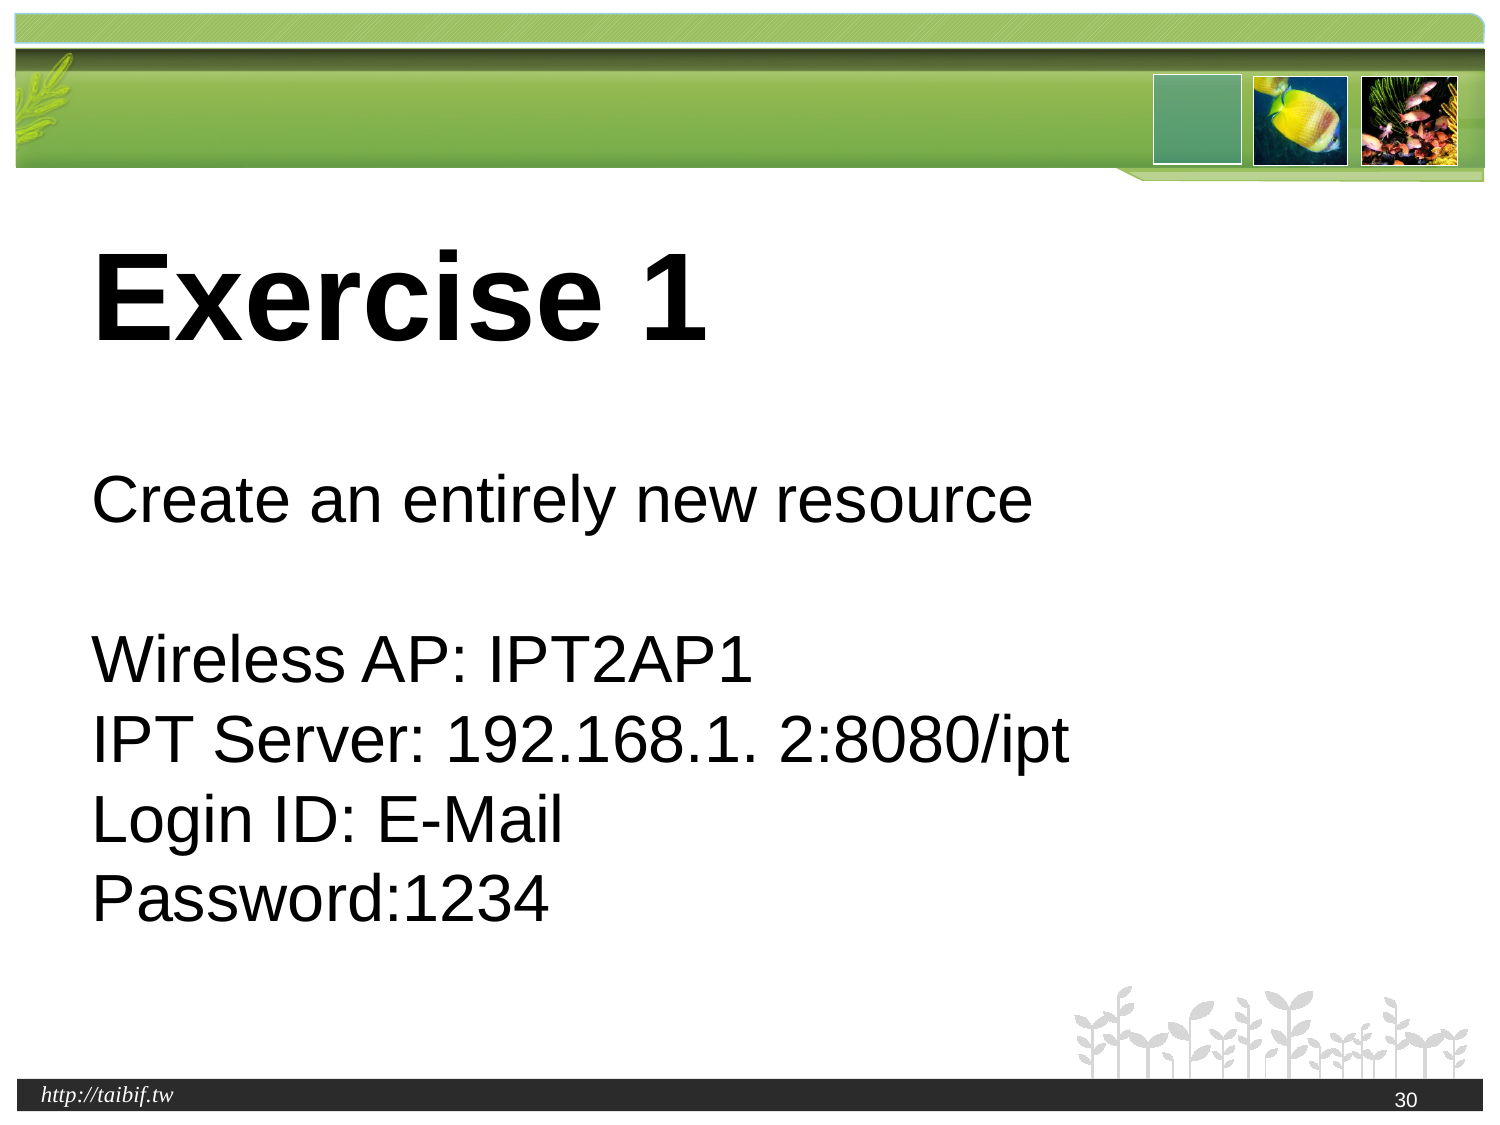

# Exercise 1 Create an entirely new resource Wireless AP: IPT2AP1 IPT Server: 192.168.1. 2:8080/ipt Login ID: E-Mail Password:1234
30